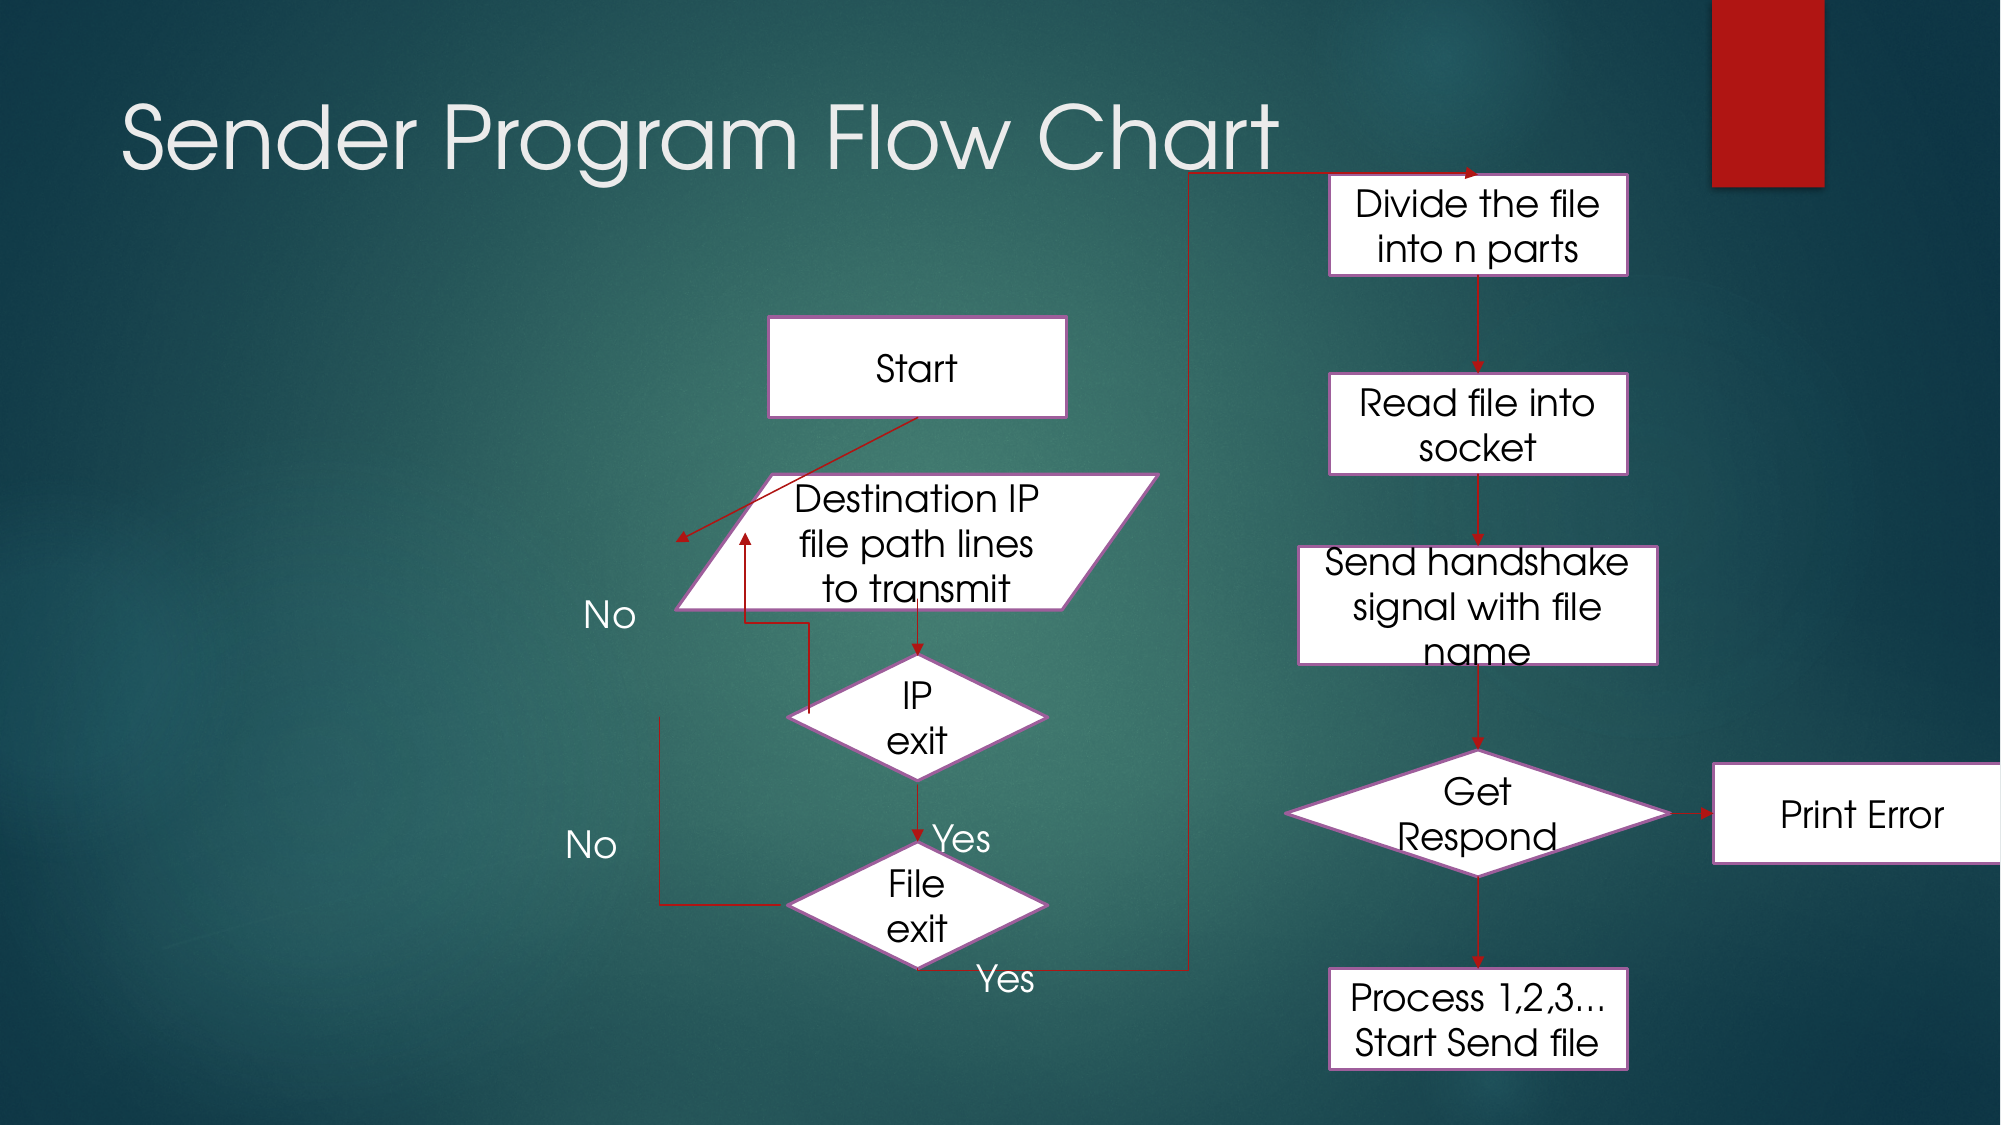

# Sender Program Flow Chart
Divide the file into n parts
Start

Read file into socket
Destination IP file path lines to transmit
Send handshake signal with file name
No
IP exit
Get Respond
Print Error
Yes
No
File exit
Yes
Process 1,2,3…
Start Send file